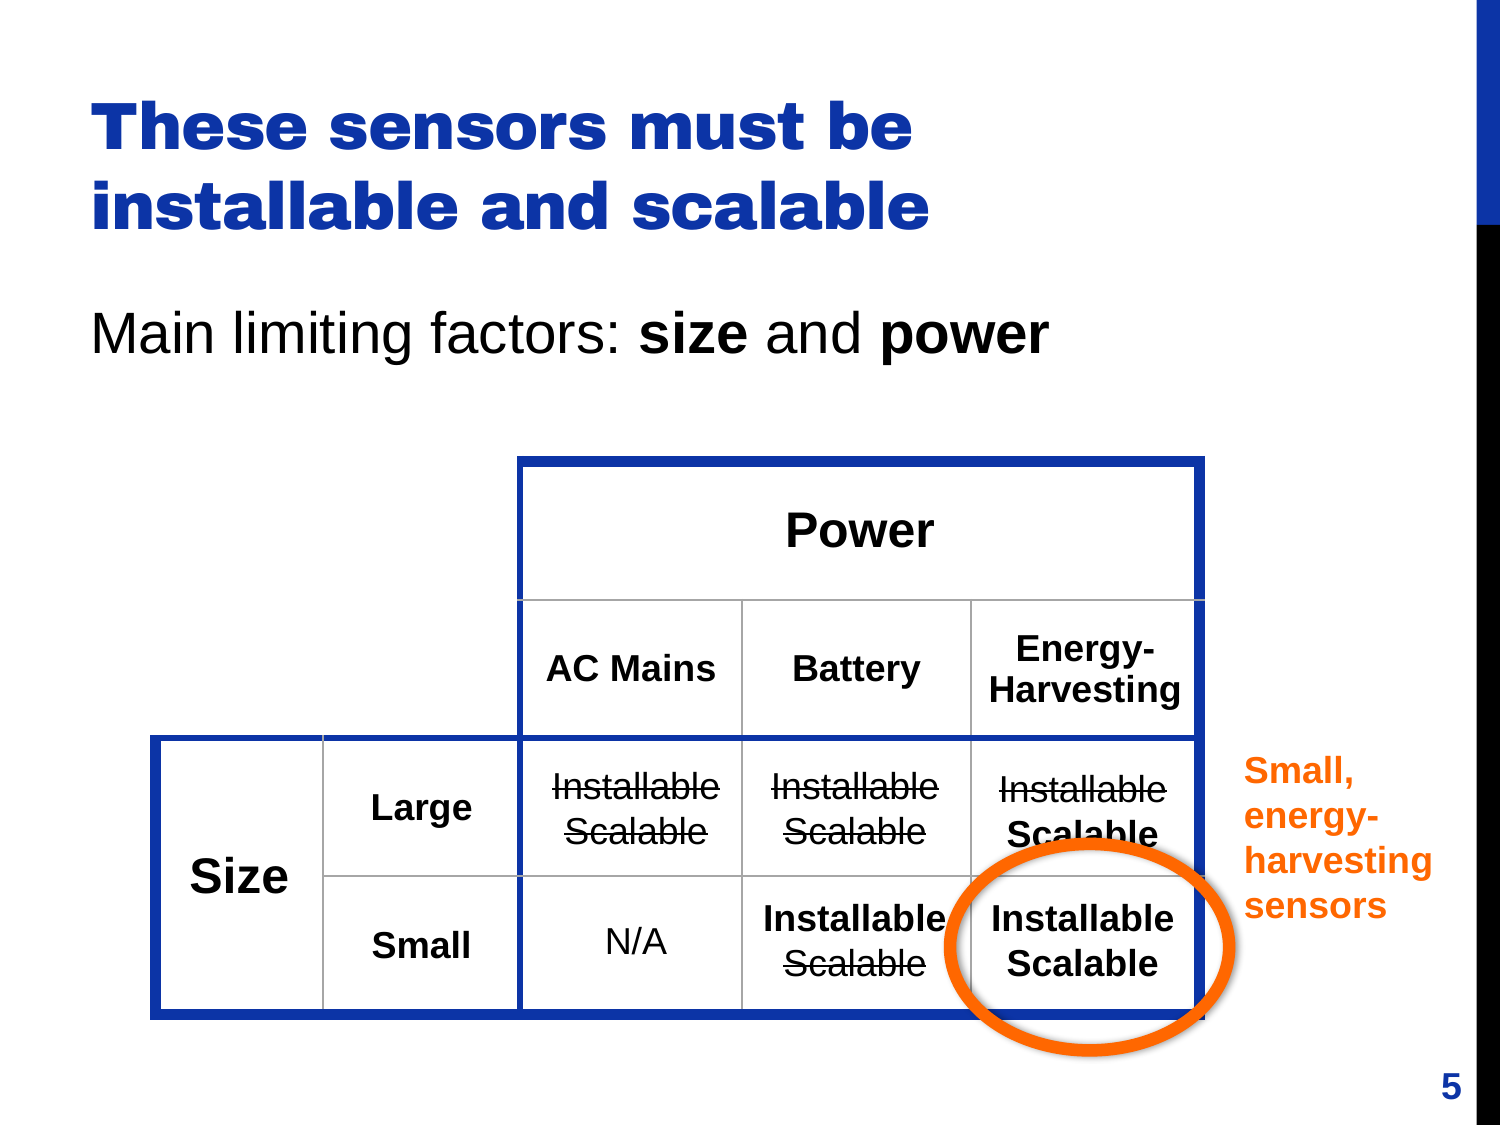

# These sensors must be installable and scalable
Main limiting factors: size and power

|  |  | Power |  |
| --- | --- | --- | --- |
|  |  | AC Mains | Battery |
| Size | Large |  |  |
|  | Small |  |  |
|  |  | Power |  |  |
| --- | --- | --- | --- | --- |
|  |  | AC Mains | Battery | Energy- Harvesting |
| Size | Large |  |  |  |
|  | Small |  |  |  |
Installable
Scalable
Installable
Scalable
Installable
Scalable
Small, energy-harvesting sensors

Installable
Scalable
N/A
Installable
Scalable
5